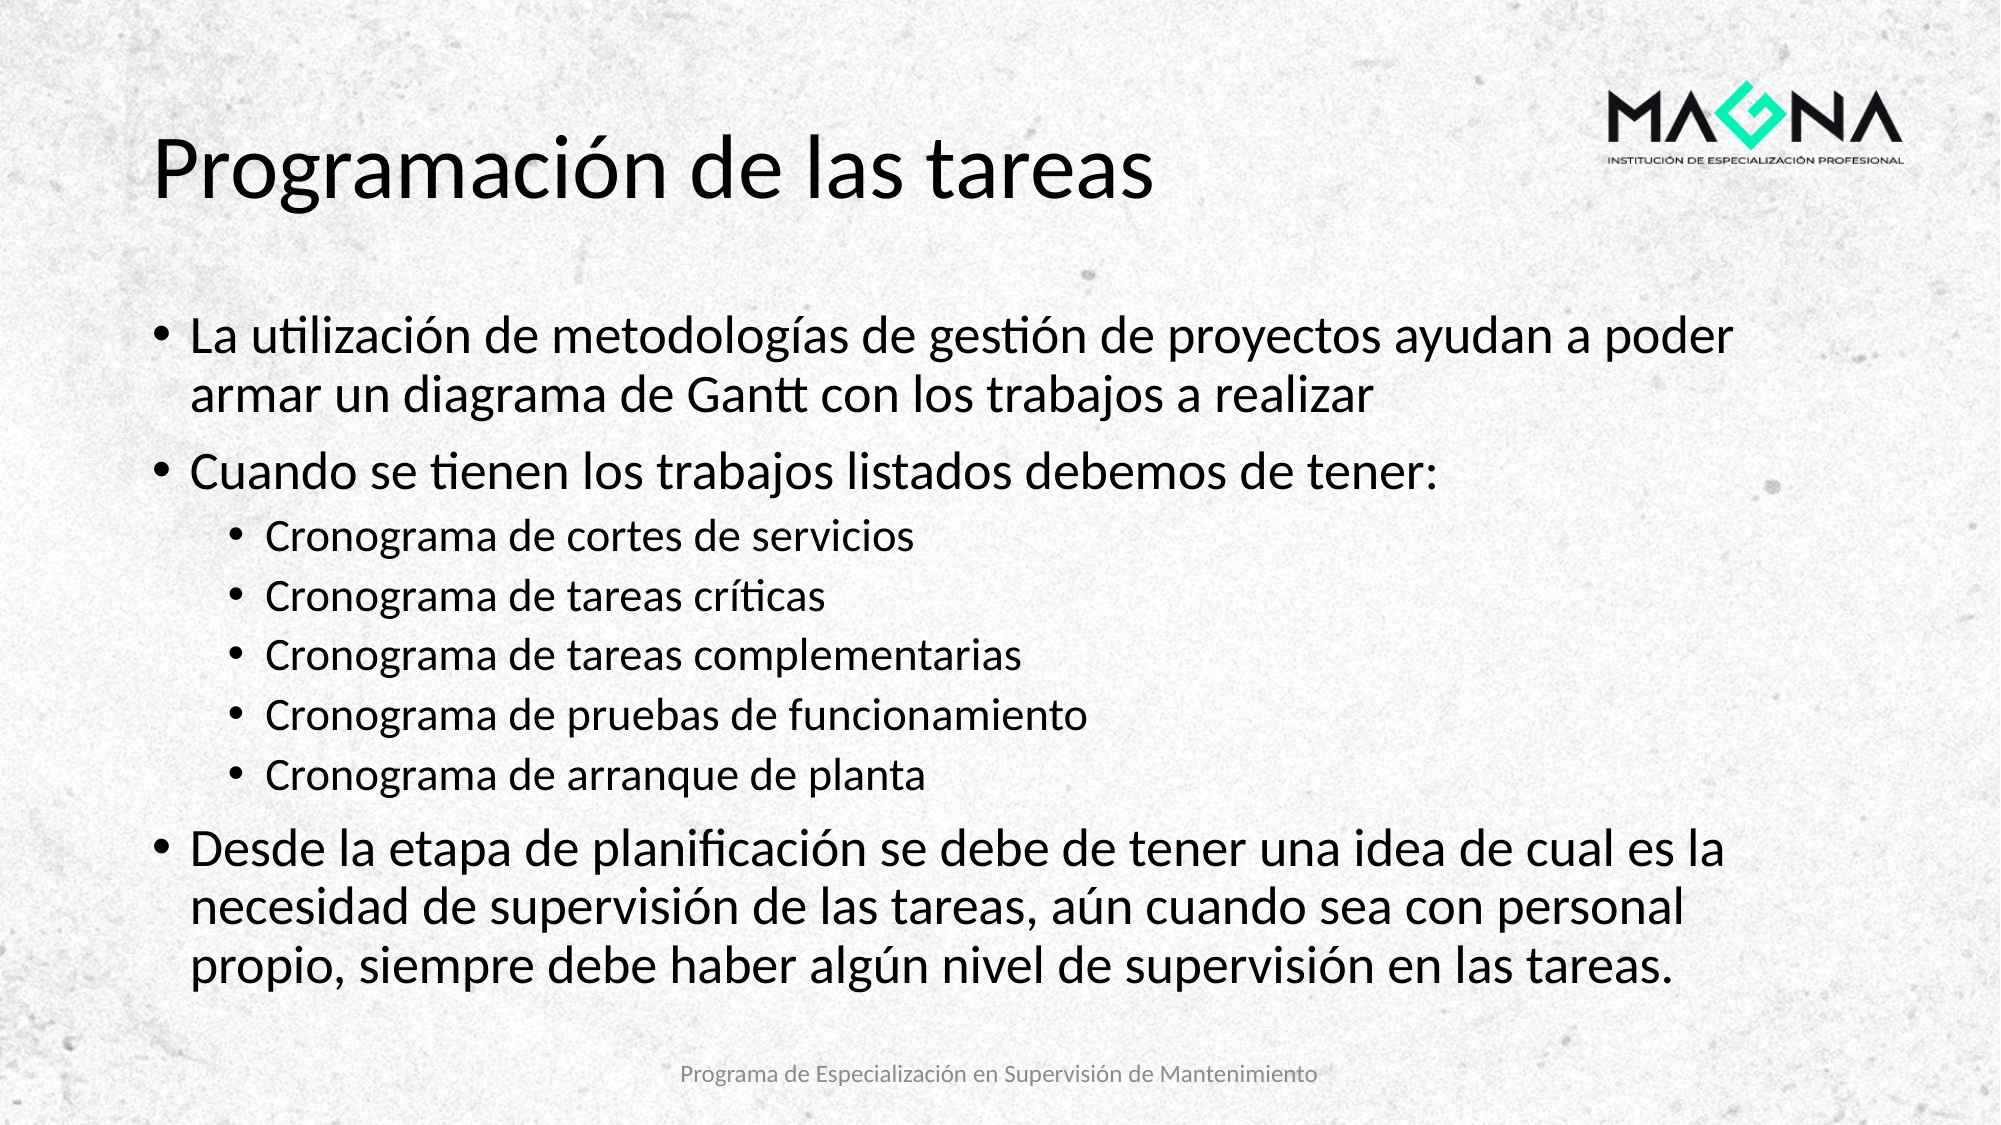

# Programación de las tareas
La utilización de metodologías de gestión de proyectos ayudan a poder armar un diagrama de Gantt con los trabajos a realizar
Cuando se tienen los trabajos listados debemos de tener:
Cronograma de cortes de servicios
Cronograma de tareas críticas
Cronograma de tareas complementarias
Cronograma de pruebas de funcionamiento
Cronograma de arranque de planta
Desde la etapa de planificación se debe de tener una idea de cual es la necesidad de supervisión de las tareas, aún cuando sea con personal propio, siempre debe haber algún nivel de supervisión en las tareas.